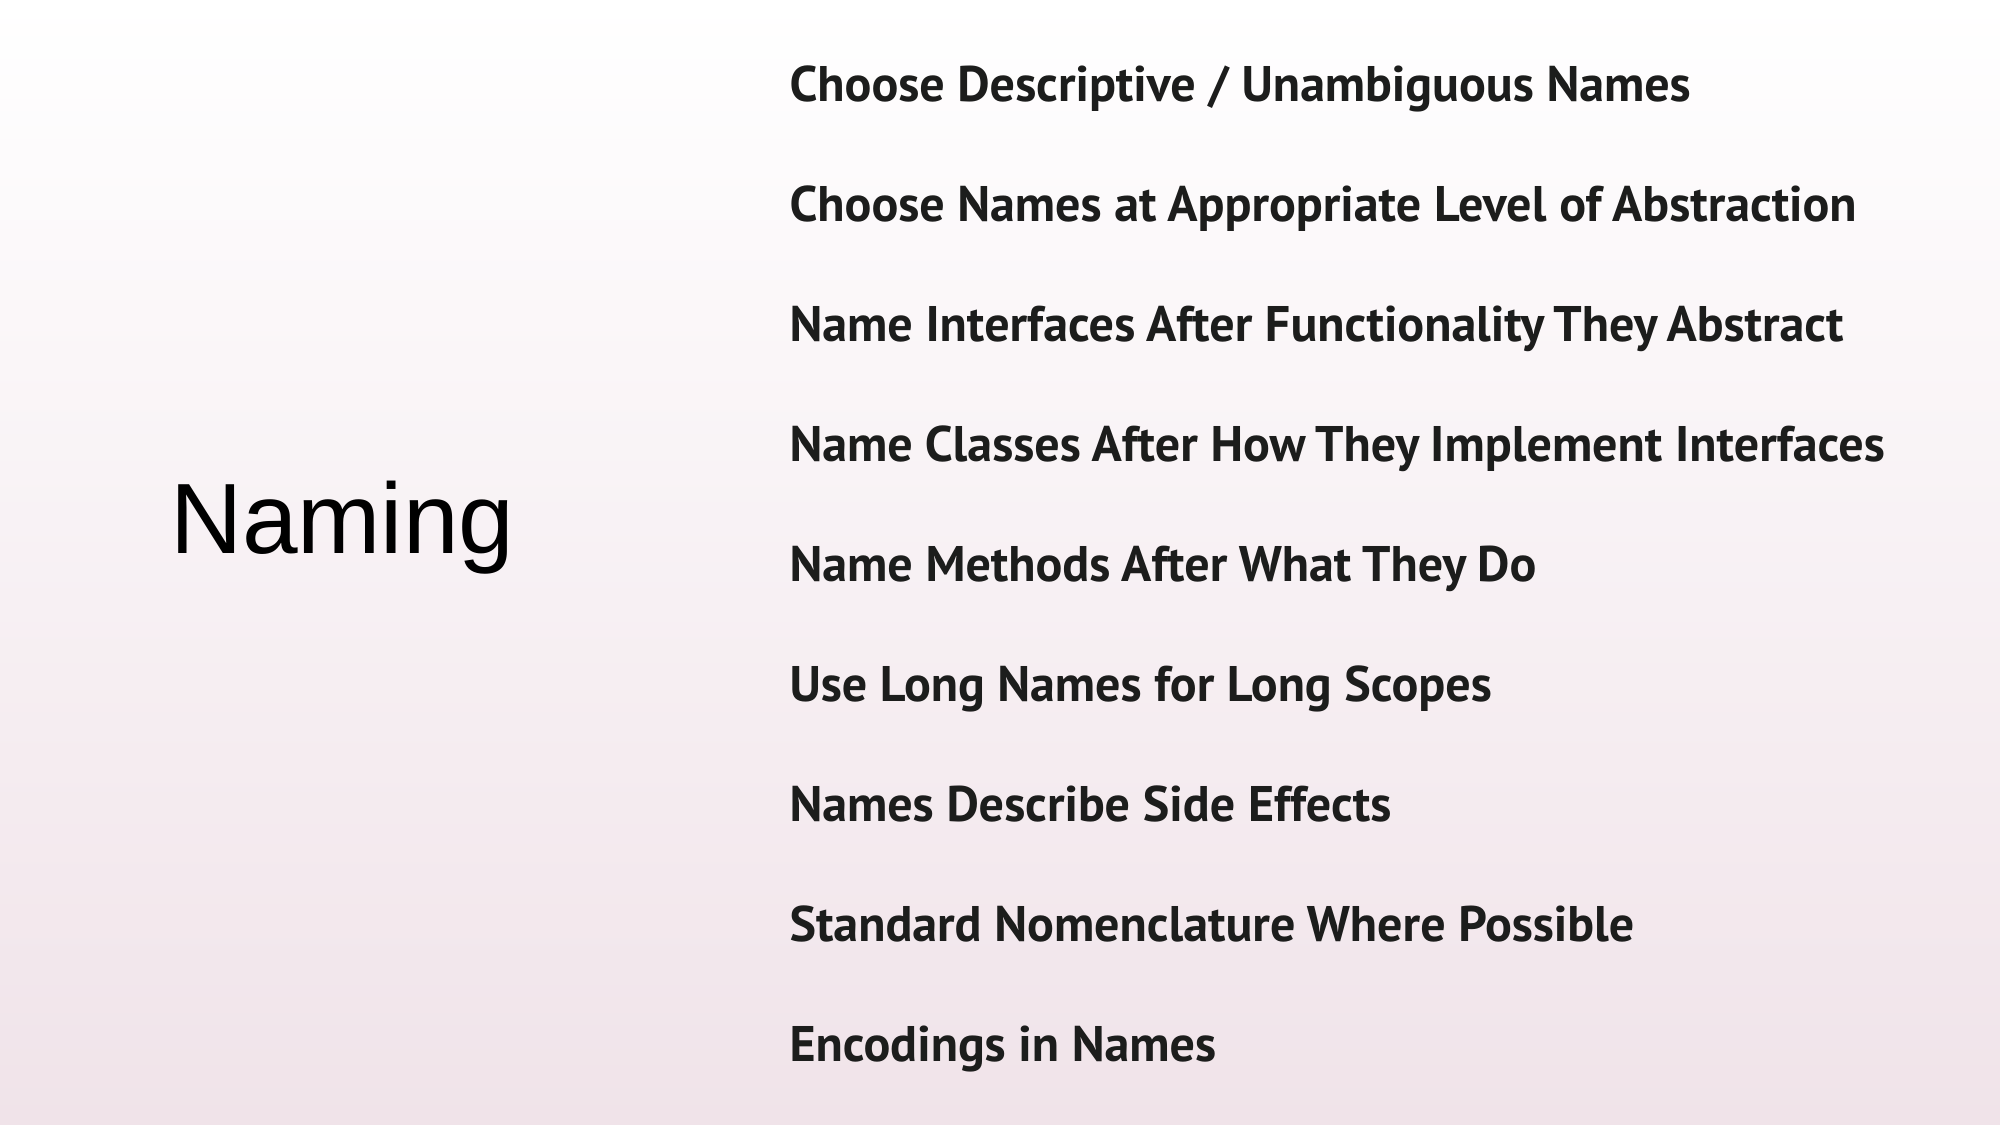

Choose Descriptive / Unambiguous Names

Choose Names at Appropriate Level of Abstraction

Name Interfaces After Functionality They Abstract

Name Classes After How They Implement Interfaces

Name Methods After What They Do

Use Long Names for Long Scopes

Names Describe Side Effects

Standard Nomenclature Where Possible

Encodings in Names
# Naming